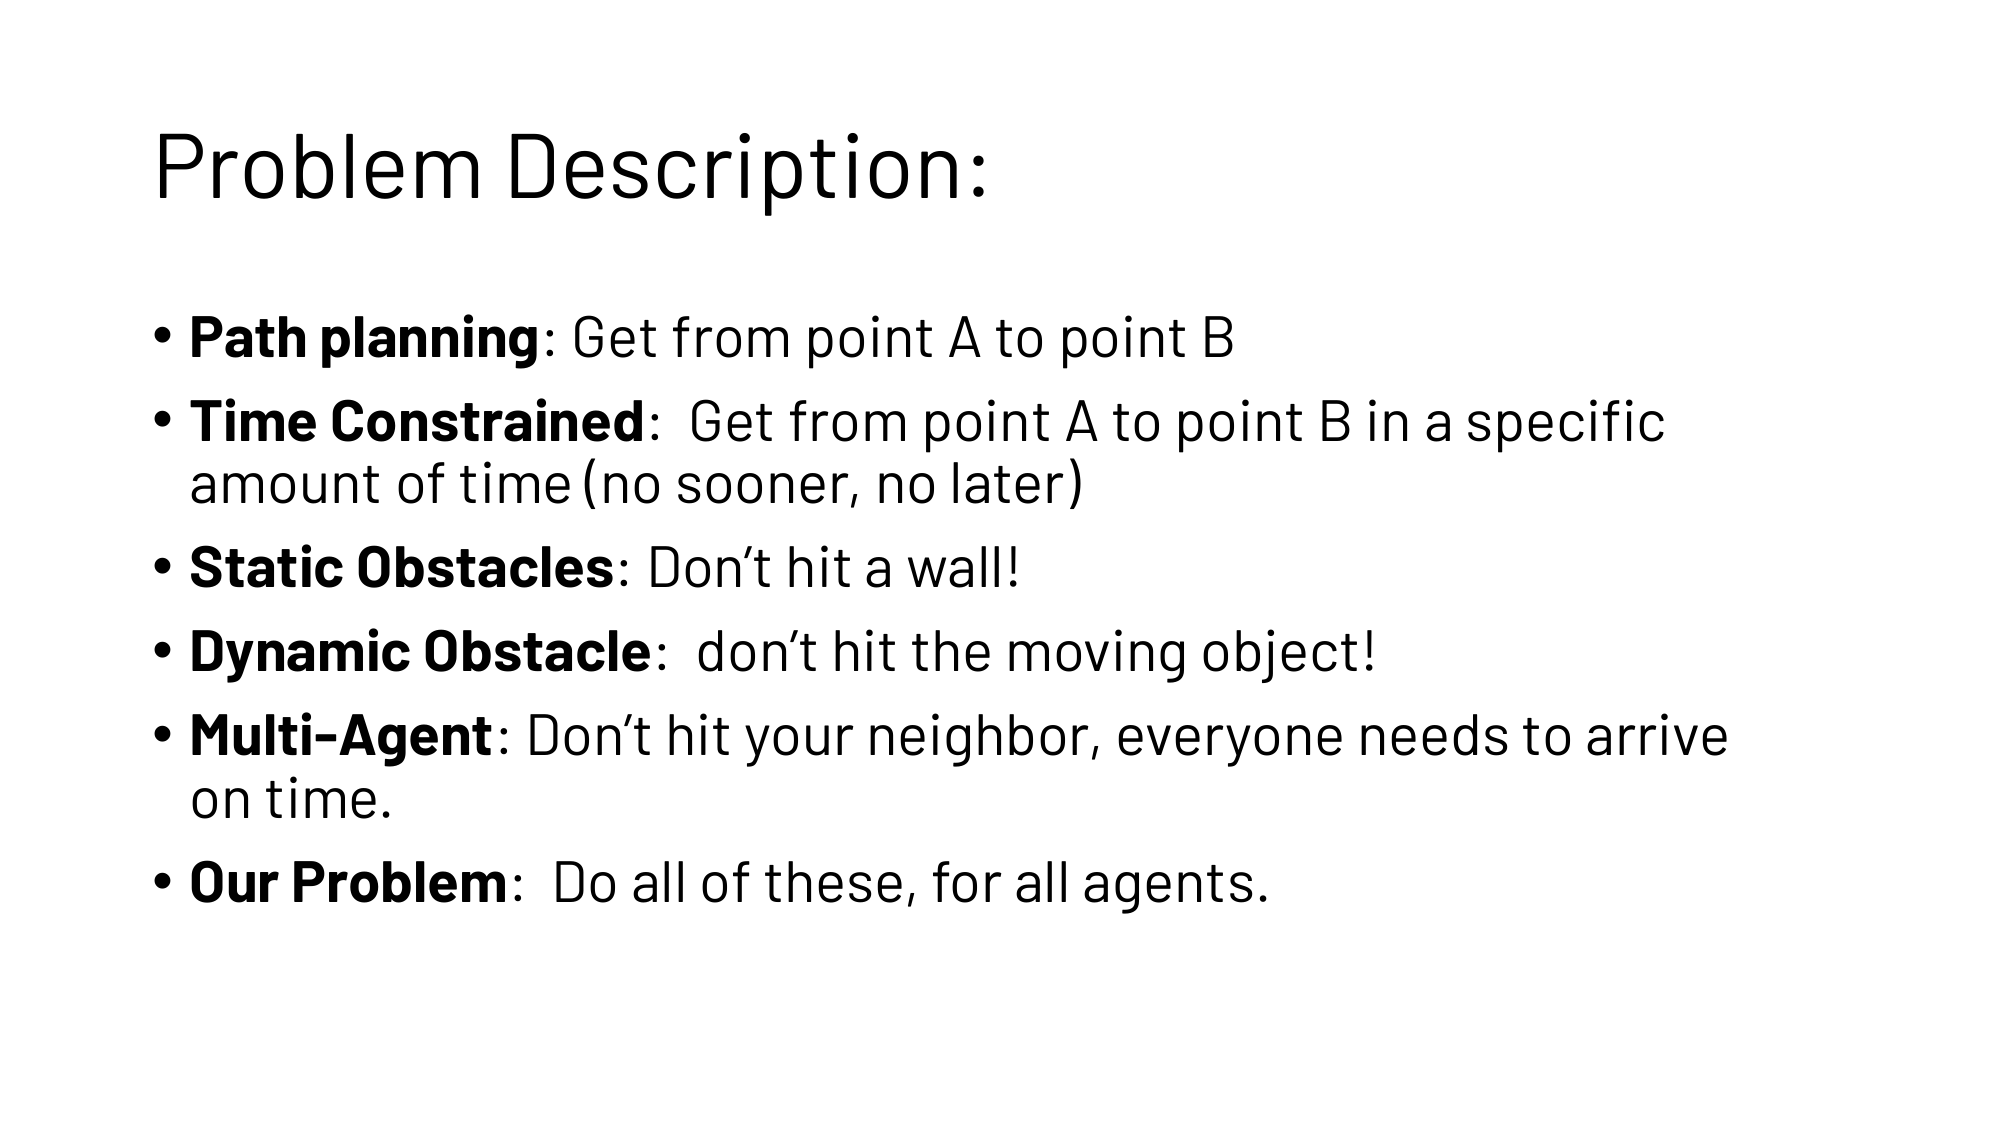

# Problem Description:
Path planning: Get from point A to point B
Time Constrained:  Get from point A to point B in a specific amount of time (no sooner, no later)
Static Obstacles: Don’t hit a wall!
Dynamic Obstacle:  don’t hit the moving object!
Multi-Agent: Don’t hit your neighbor, everyone needs to arrive on time.
Our Problem:  Do all of these, for all agents.